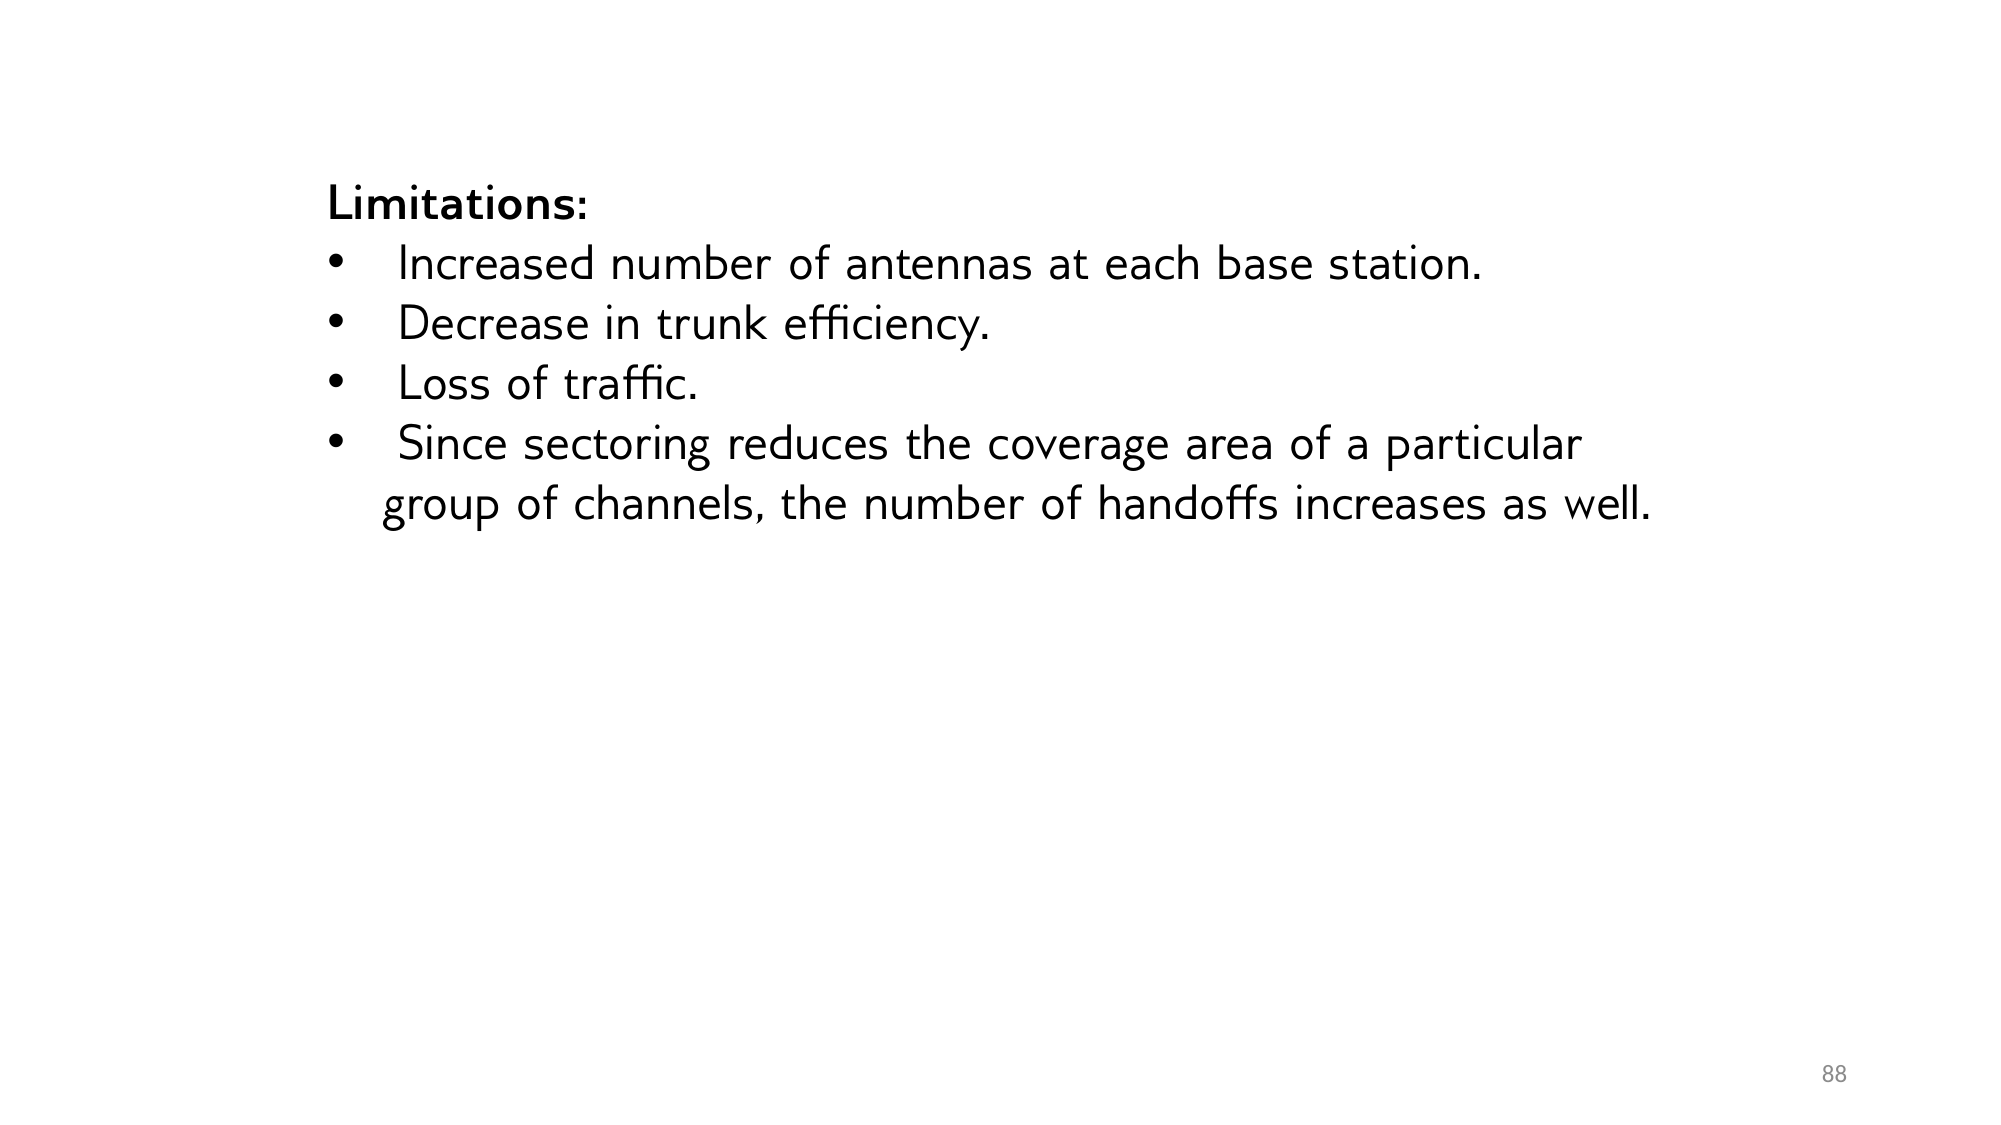

Limitations:
 Increased number of antennas at each base station.
 Decrease in trunk efficiency.
 Loss of traffic.
 Since sectoring reduces the coverage area of a particular group of channels, the number of handoffs increases as well.
88